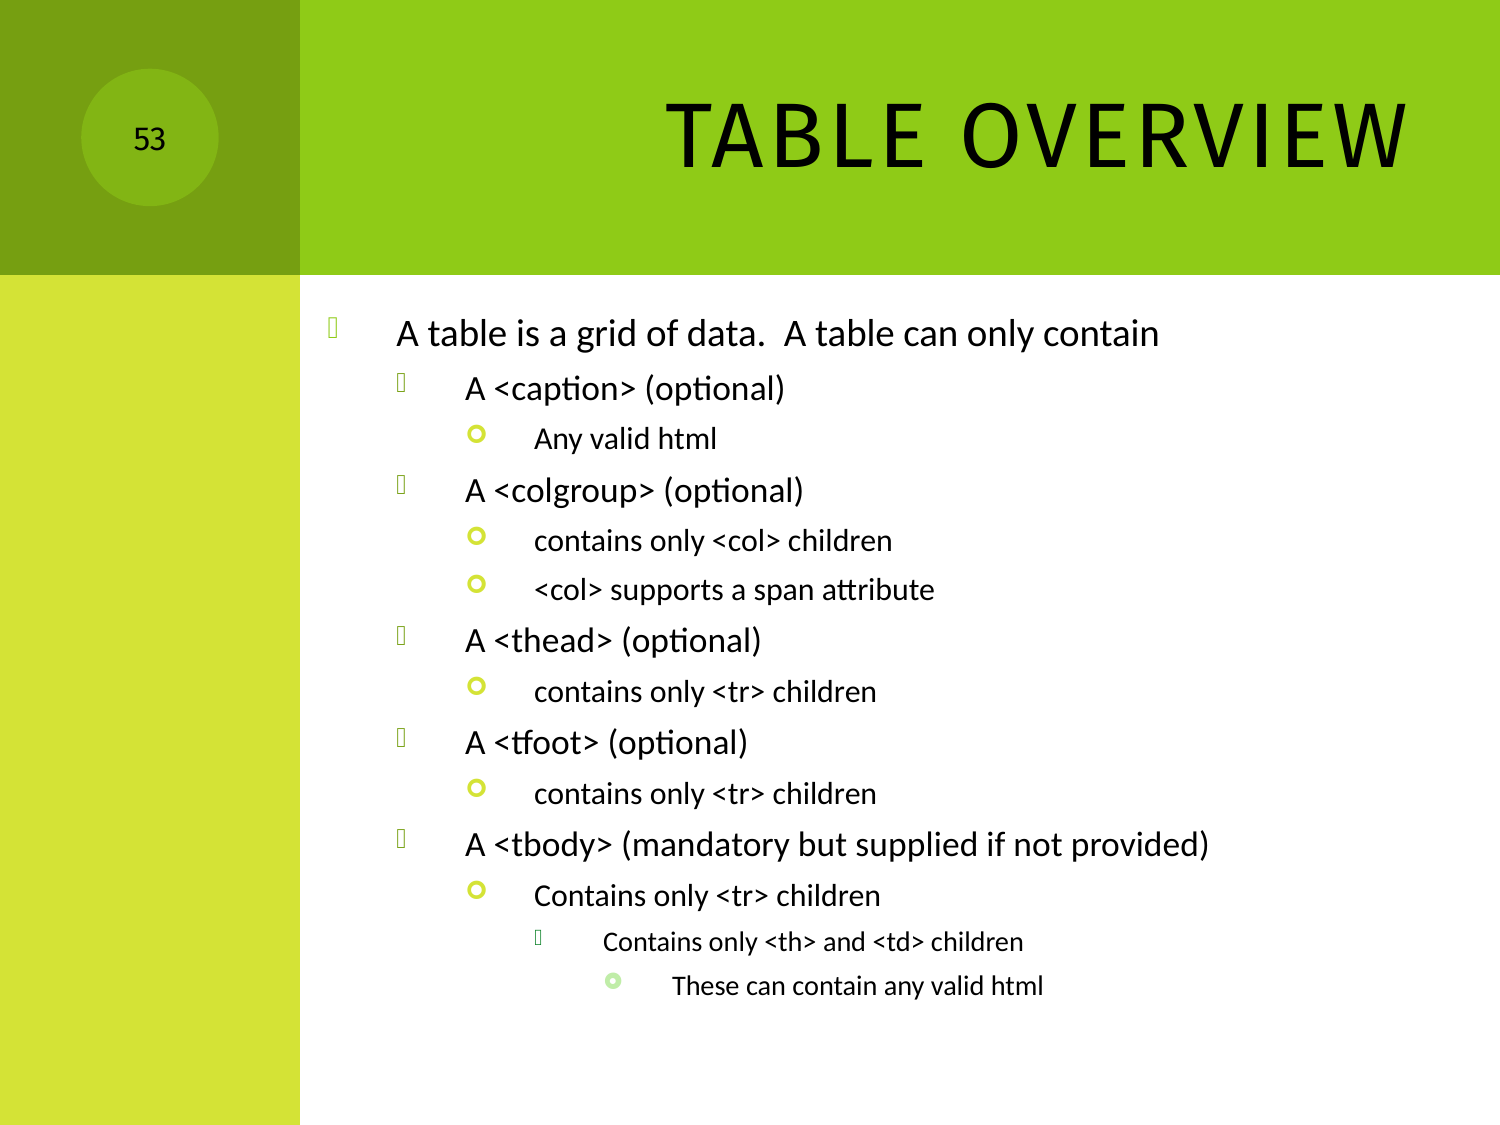

# Table Overview
53
A table is a grid of data.  A table can only contain
A <caption> (optional)
Any valid html
A <colgroup> (optional)
contains only <col> children
<col> supports a span attribute
A <thead> (optional)
contains only <tr> children
A <tfoot> (optional)
contains only <tr> children
A <tbody> (mandatory but supplied if not provided)
Contains only <tr> children
Contains only <th> and <td> children
These can contain any valid html